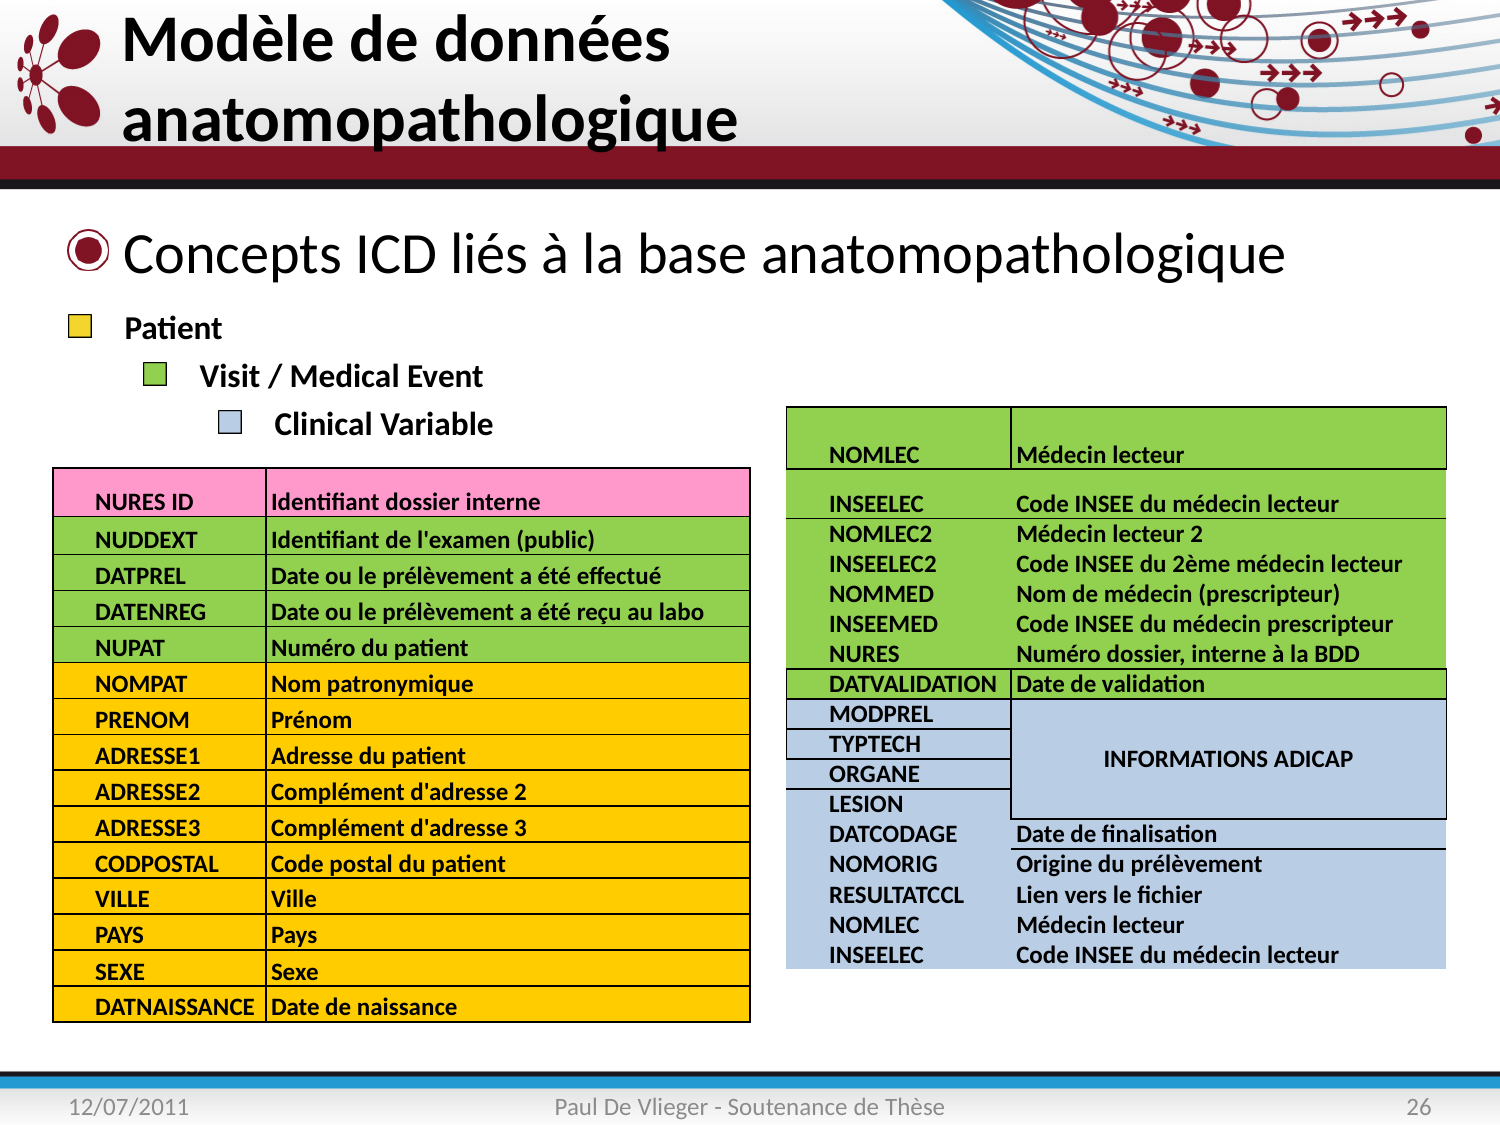

# Modèle de données anatomopathologique
Concepts ICD liés à la base anatomopathologique
Patient
Visit / Medical Event
Clinical Variable
| NOMLEC | Médecin lecteur |
| --- | --- |
| INSEELEC | Code INSEE du médecin lecteur |
| NOMLEC2 | Médecin lecteur 2 |
| INSEELEC2 | Code INSEE du 2ème médecin lecteur |
| NOMMED | Nom de médecin (prescripteur) |
| INSEEMED | Code INSEE du médecin prescripteur |
| NURES | Numéro dossier, interne à la BDD |
| DATVALIDATION | Date de validation |
| MODPREL | INFORMATIONS ADICAP |
| TYPTECH |  |
| ORGANE |  |
| LESION |  |
| DATCODAGE | Date de finalisation |
| NOMORIG | Origine du prélèvement |
| RESULTATCCL | Lien vers le fichier |
| NOMLEC | Médecin lecteur |
| INSEELEC | Code INSEE du médecin lecteur |
| NURES ID | Identifiant dossier interne |
| --- | --- |
| NUDDEXT | Identifiant de l'examen (public) |
| DATPREL | Date ou le prélèvement a été effectué |
| DATENREG | Date ou le prélèvement a été reçu au labo |
| NUPAT | Numéro du patient |
| NOMPAT | Nom patronymique |
| PRENOM | Prénom |
| ADRESSE1 | Adresse du patient |
| ADRESSE2 | Complément d'adresse 2 |
| ADRESSE3 | Complément d'adresse 3 |
| CODPOSTAL | Code postal du patient |
| VILLE | Ville |
| PAYS | Pays |
| SEXE | Sexe |
| DATNAISSANCE | Date de naissance |
12/07/2011
Paul De Vlieger - Soutenance de Thèse
26